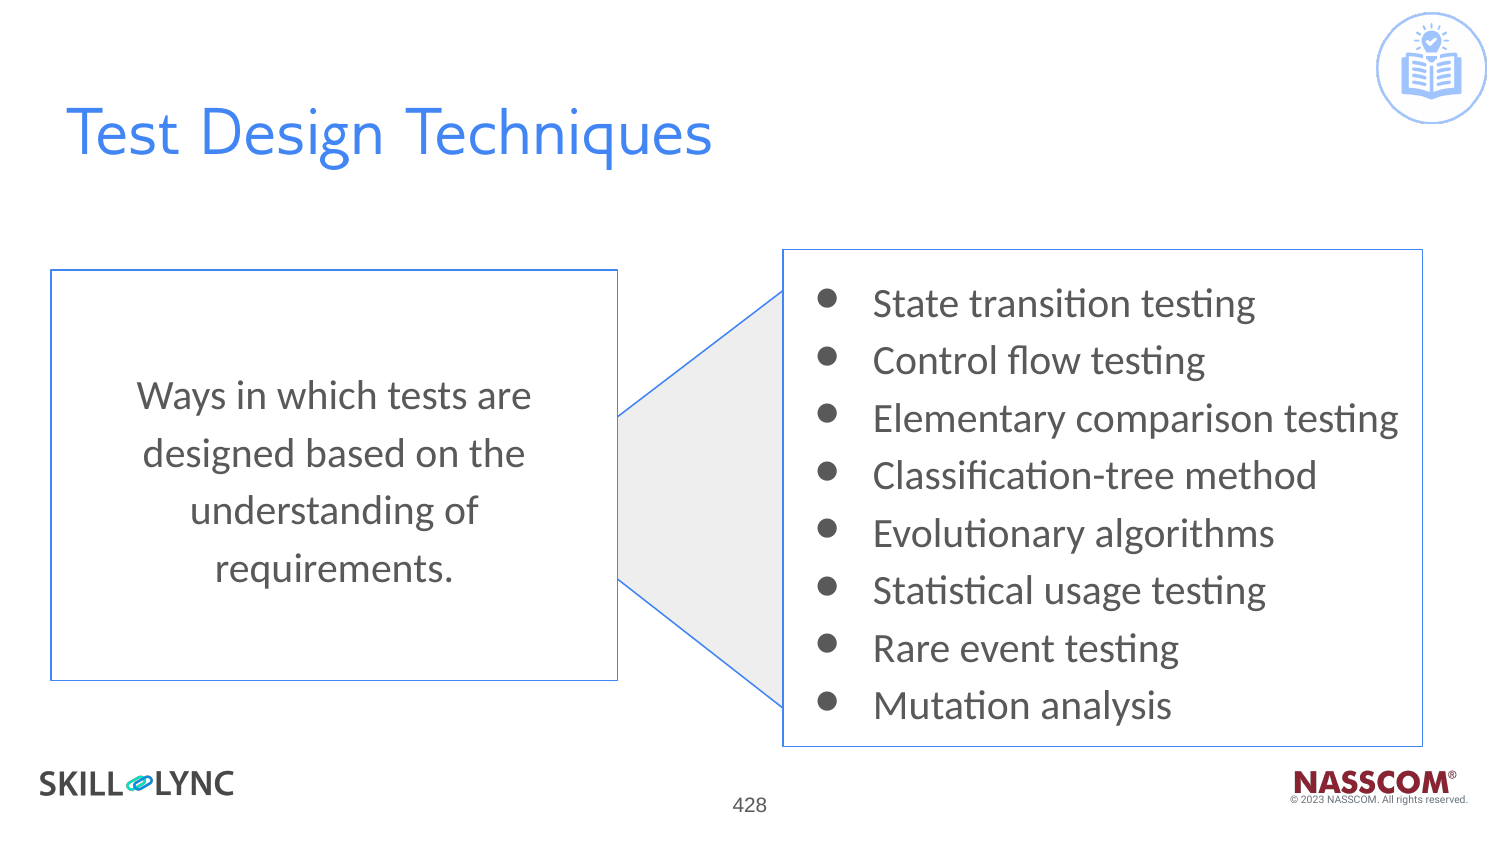

# Test Design Techniques
State transition testing
Control flow testing
Elementary comparison testing
Classification-tree method
Evolutionary algorithms
Statistical usage testing
Rare event testing
Mutation analysis

Ways in which tests are designed based on the understanding of requirements.
428